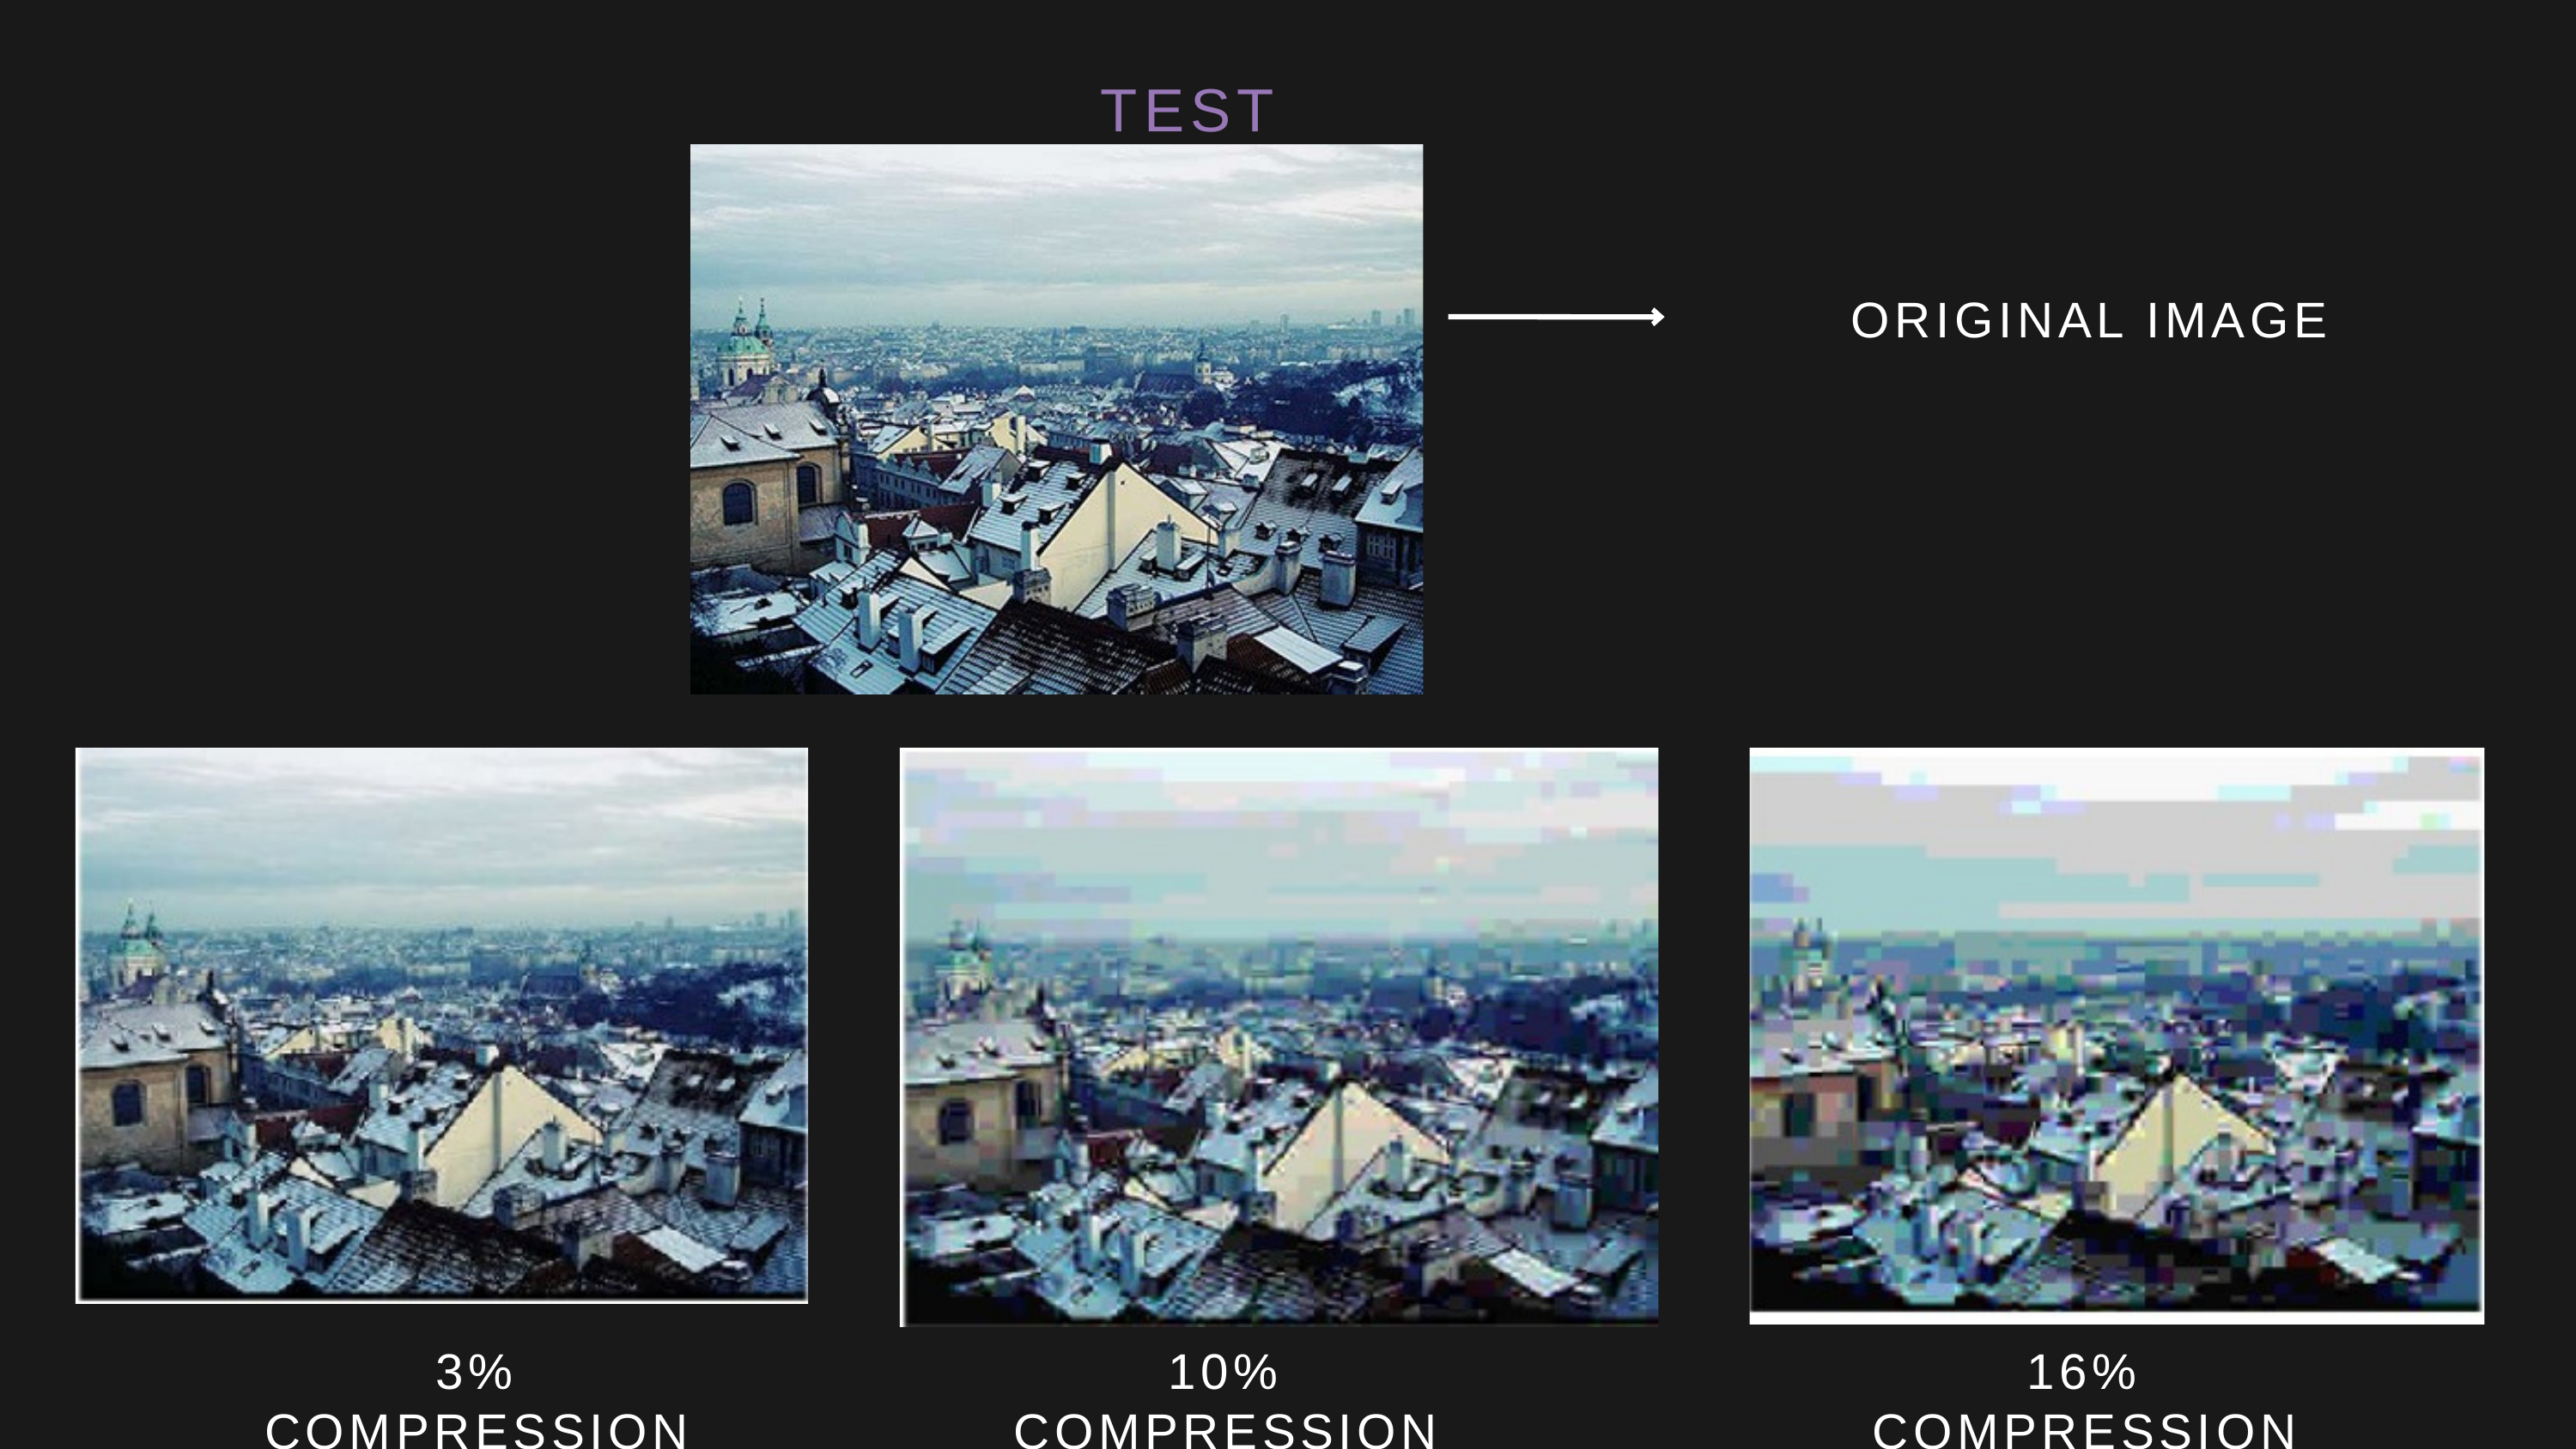

TEST SAMPLES

ORIGINAL IMAGE

3% COMPRESSION
10% COMPRESSION
16% COMPRESSION